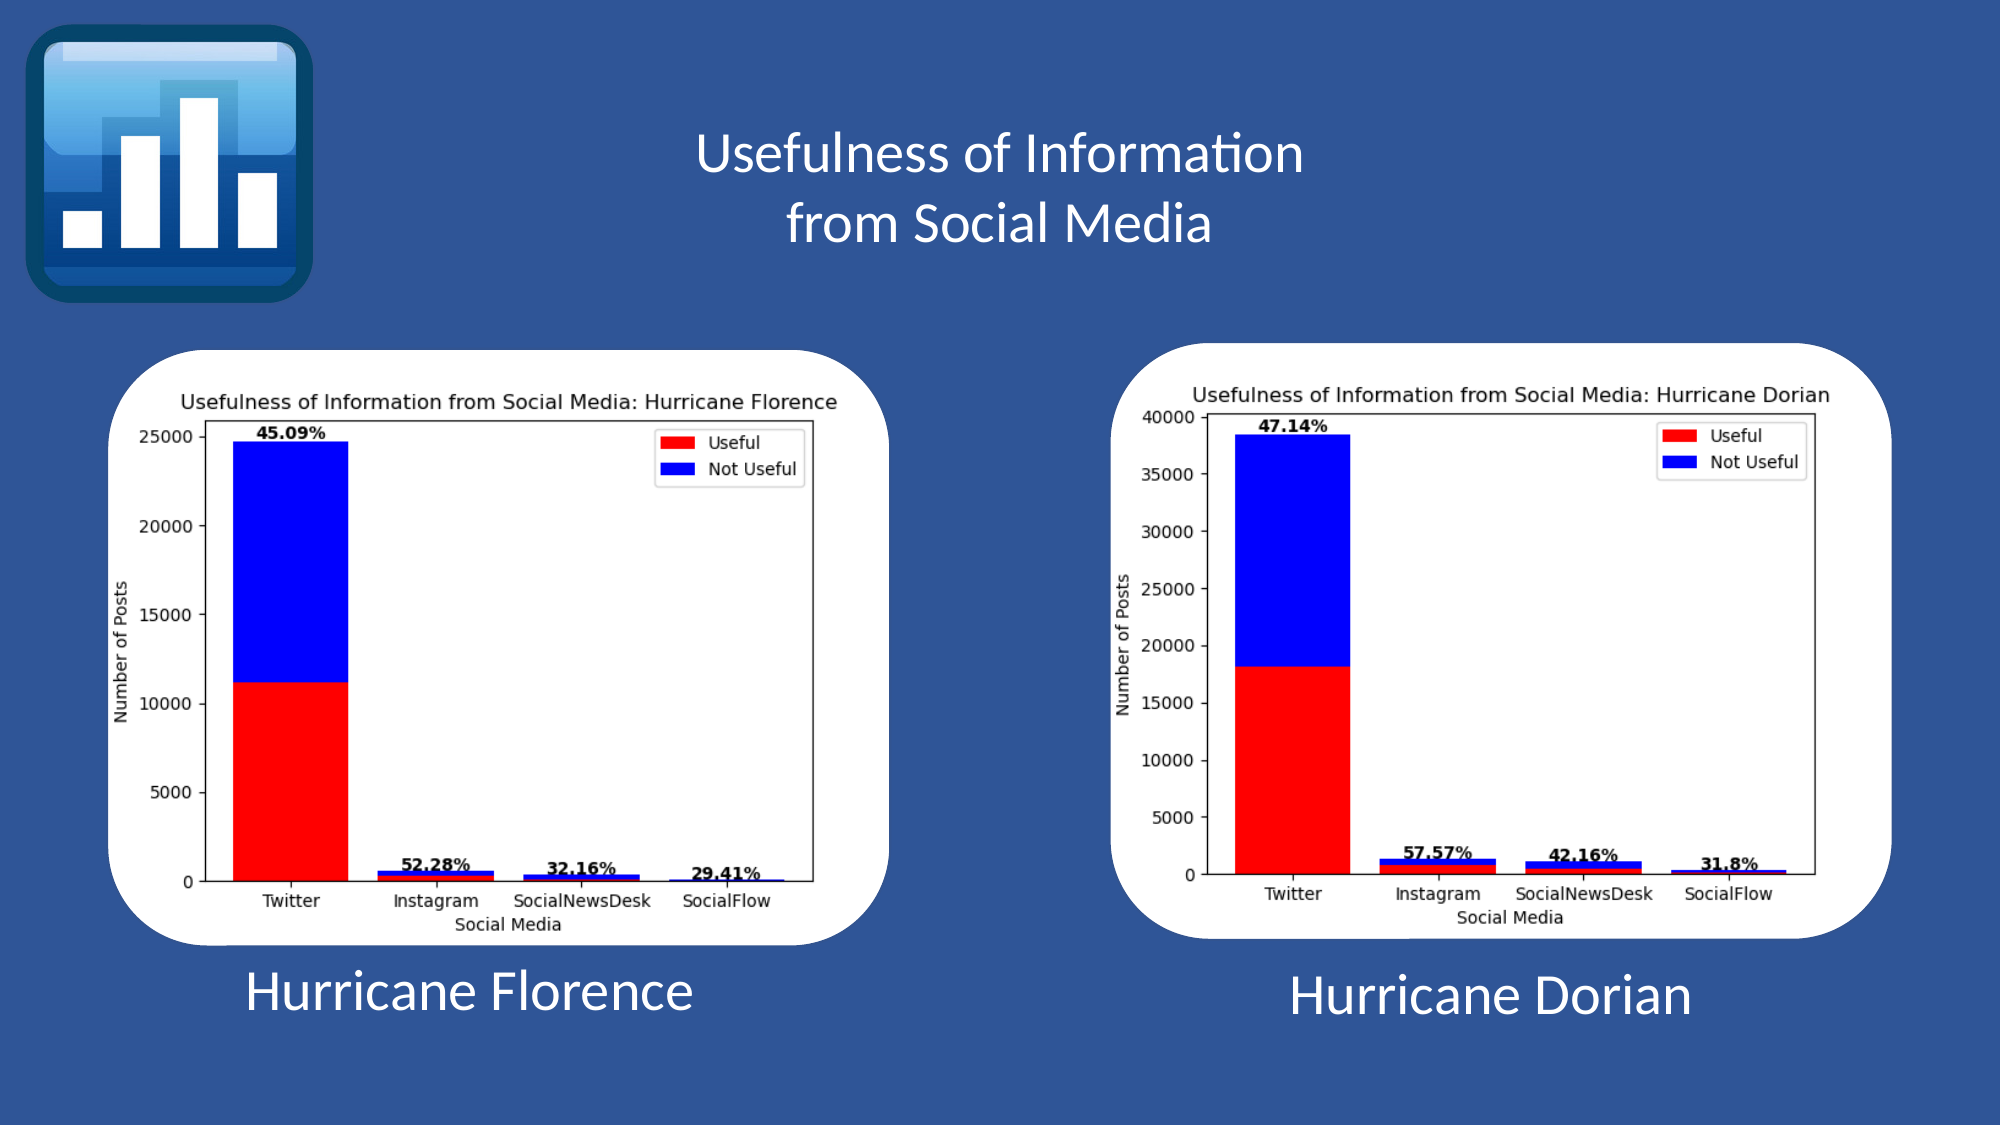

Percentage of Useful Information
Percentage Above Other Social Media Sites
Best Social Media Platform for Useful Information

Breaking News

Twitter
Instagram
Reddit
News

Usefulness of Information from Social Media

How useful is social media in summarizing important developments during crises?
Hurricane Florence
Hurricane Dorian
2:1
65%